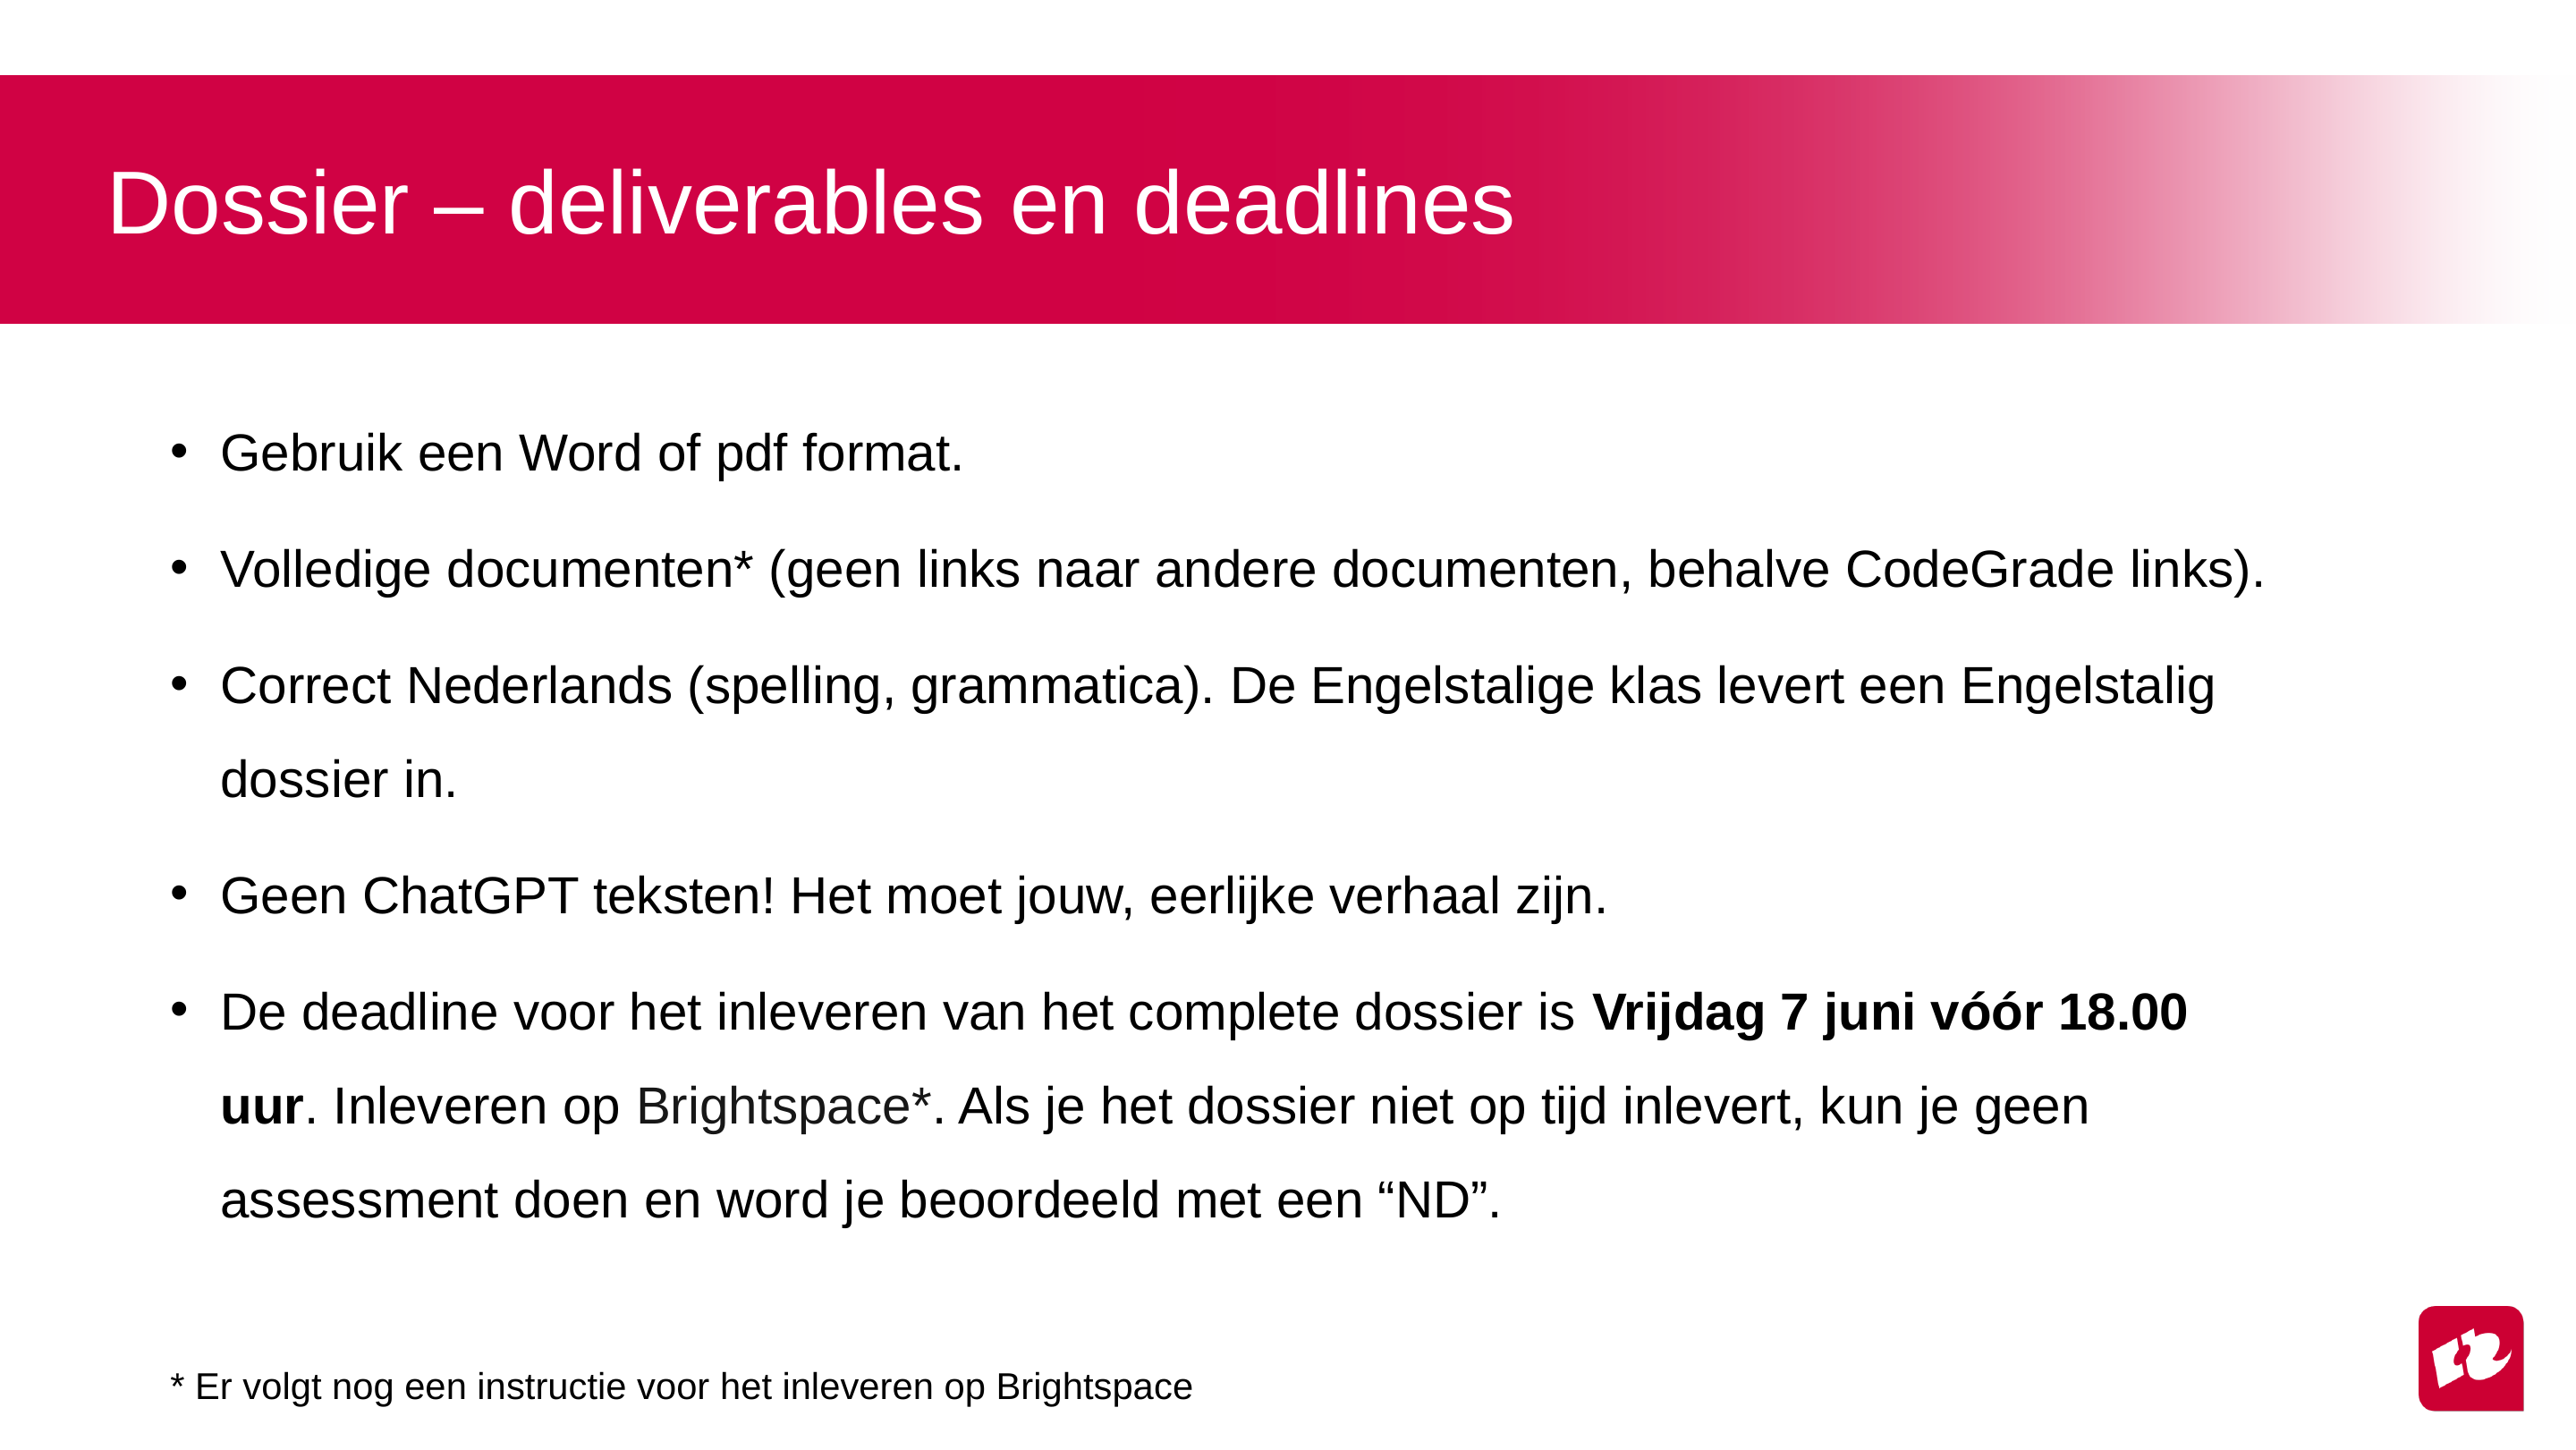

# Dossier – deliverables en deadlines
Gebruik een Word of pdf format.
Volledige documenten* (geen links naar andere documenten, behalve CodeGrade links).
Correct Nederlands (spelling, grammatica). De Engelstalige klas levert een Engelstalig dossier in.
Geen ChatGPT teksten! Het moet jouw, eerlijke verhaal zijn.
De deadline voor het inleveren van het complete dossier is Vrijdag 7 juni vóór 18.00 uur. Inleveren op Brightspace*. Als je het dossier niet op tijd inlevert, kun je geen assessment doen en word je beoordeeld met een “ND”.

* Er volgt nog een instructie voor het inleveren op Brightspace